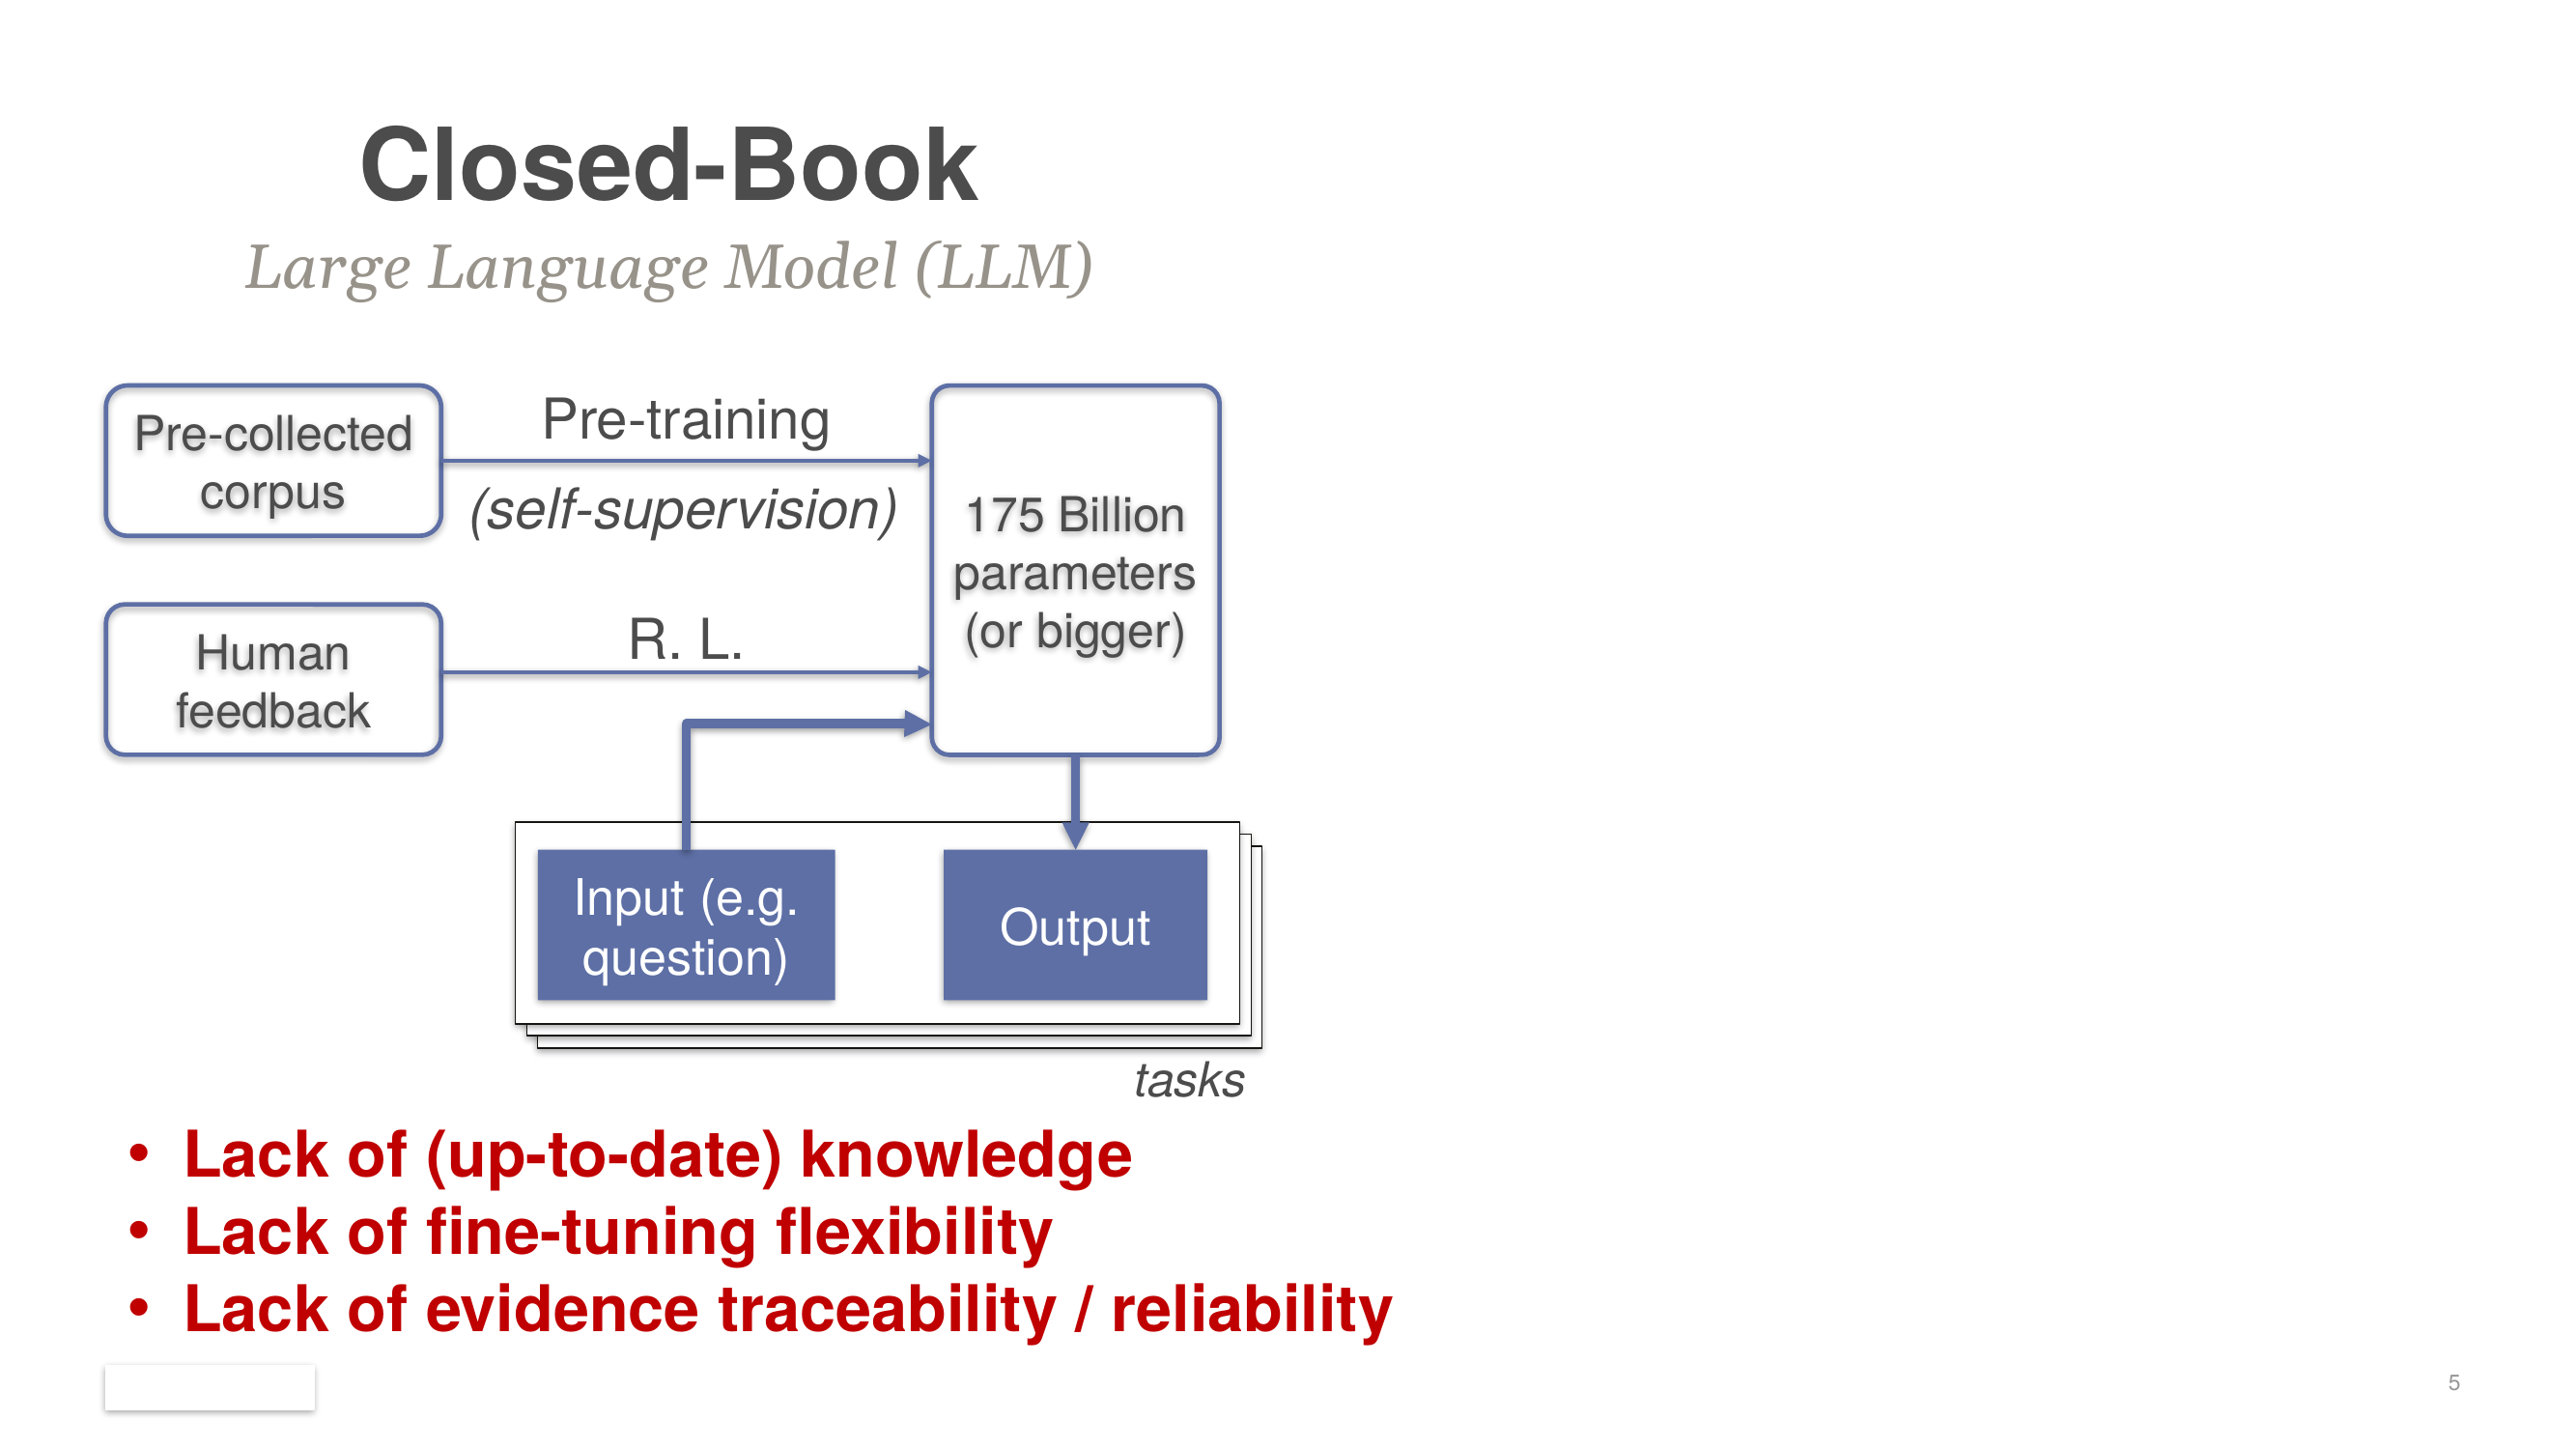

# Closed-Book
Large Language Model (LLM)
Pre-training
Pre-collected corpus
175 Billion parameters
(or bigger)
(self-supervision)
R. L.
Human feedback
Input (e.g. question)
Output

tasks
Lack of (up-to-date) knowledge
Lack of fine-tuning flexibility
Lack of evidence traceability / reliability
5